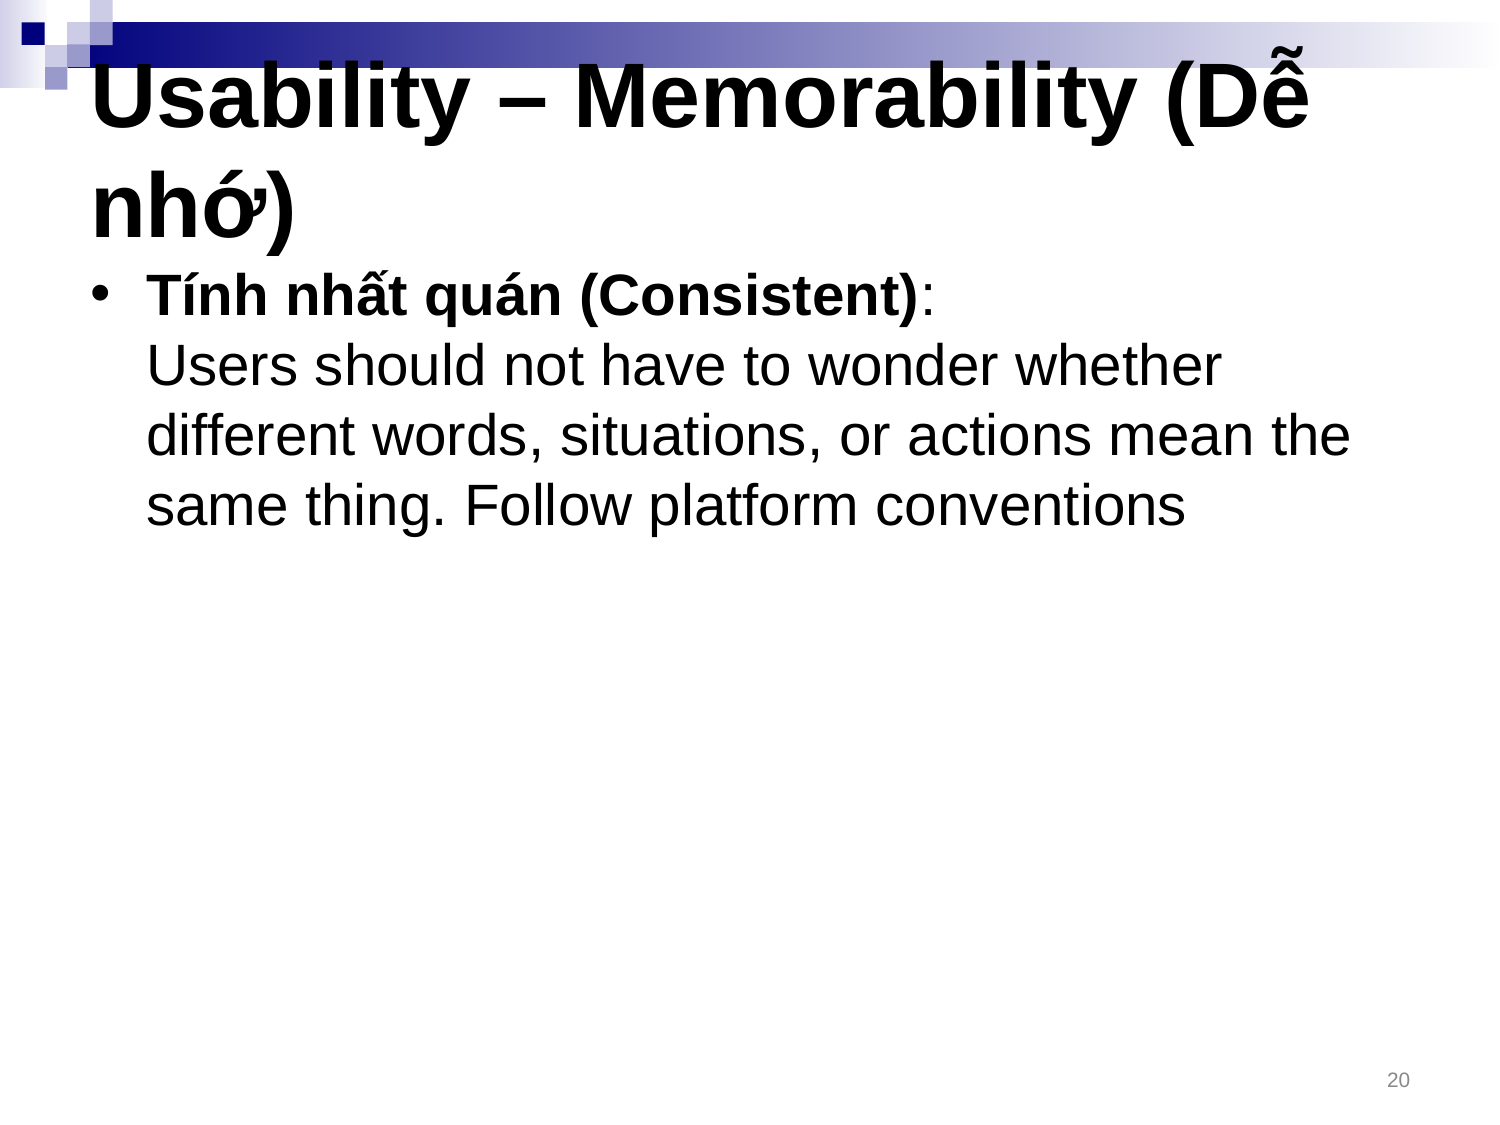

# Usability – Memorability (Dễ nhớ)
Tính nhất quán (Consistent):
Users should not have to wonder whether different words, situations, or actions mean the same thing. Follow platform conventions
20